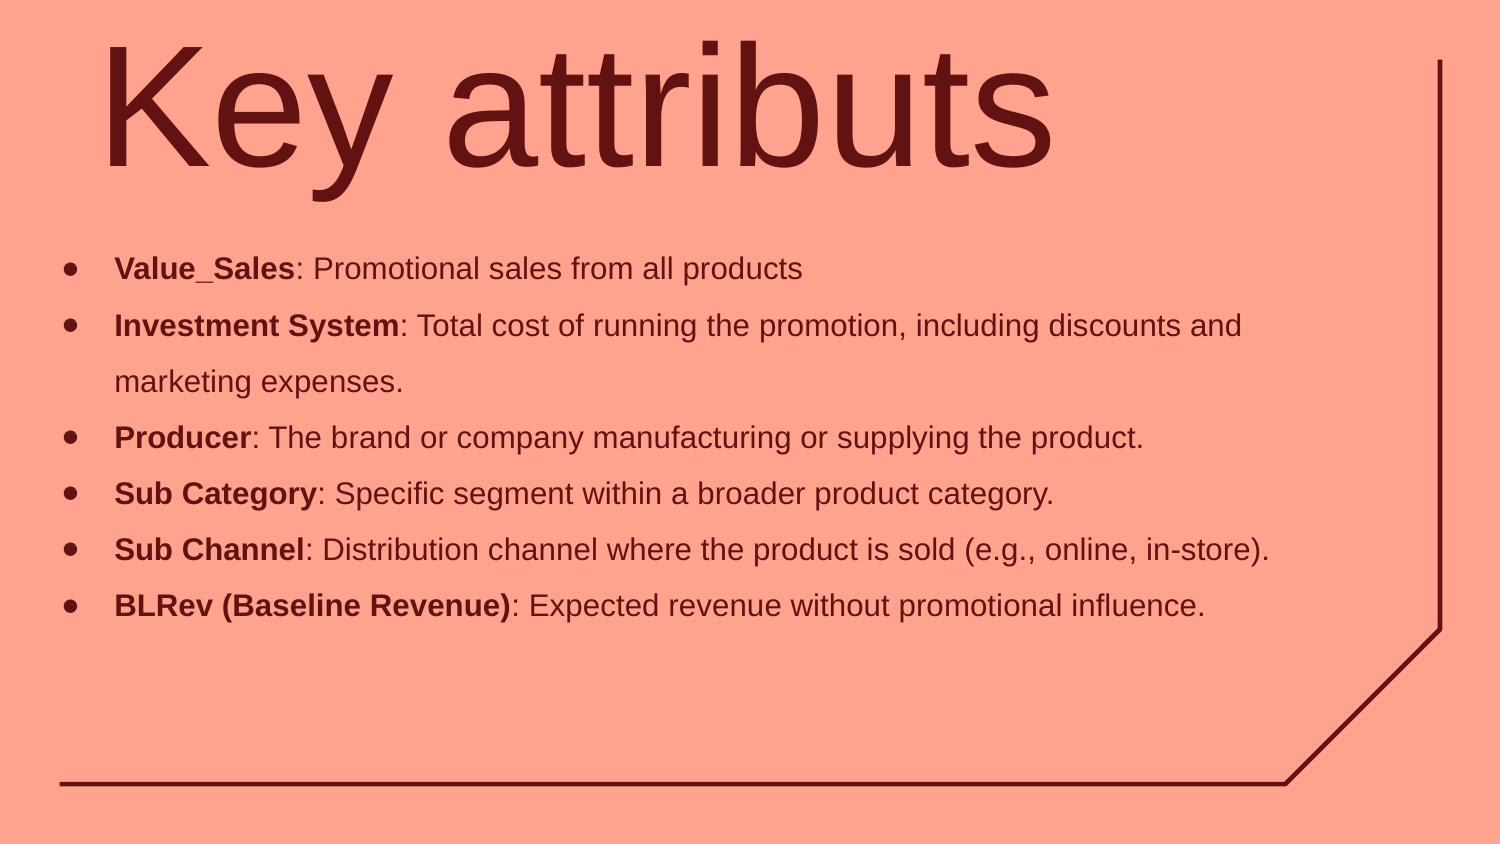

# Key attributs
Value_Sales: Promotional sales from all products
Investment System: Total cost of running the promotion, including discounts and marketing expenses.
Producer: The brand or company manufacturing or supplying the product.
Sub Category: Specific segment within a broader product category.
Sub Channel: Distribution channel where the product is sold (e.g., online, in-store).
BLRev (Baseline Revenue): Expected revenue without promotional influence.